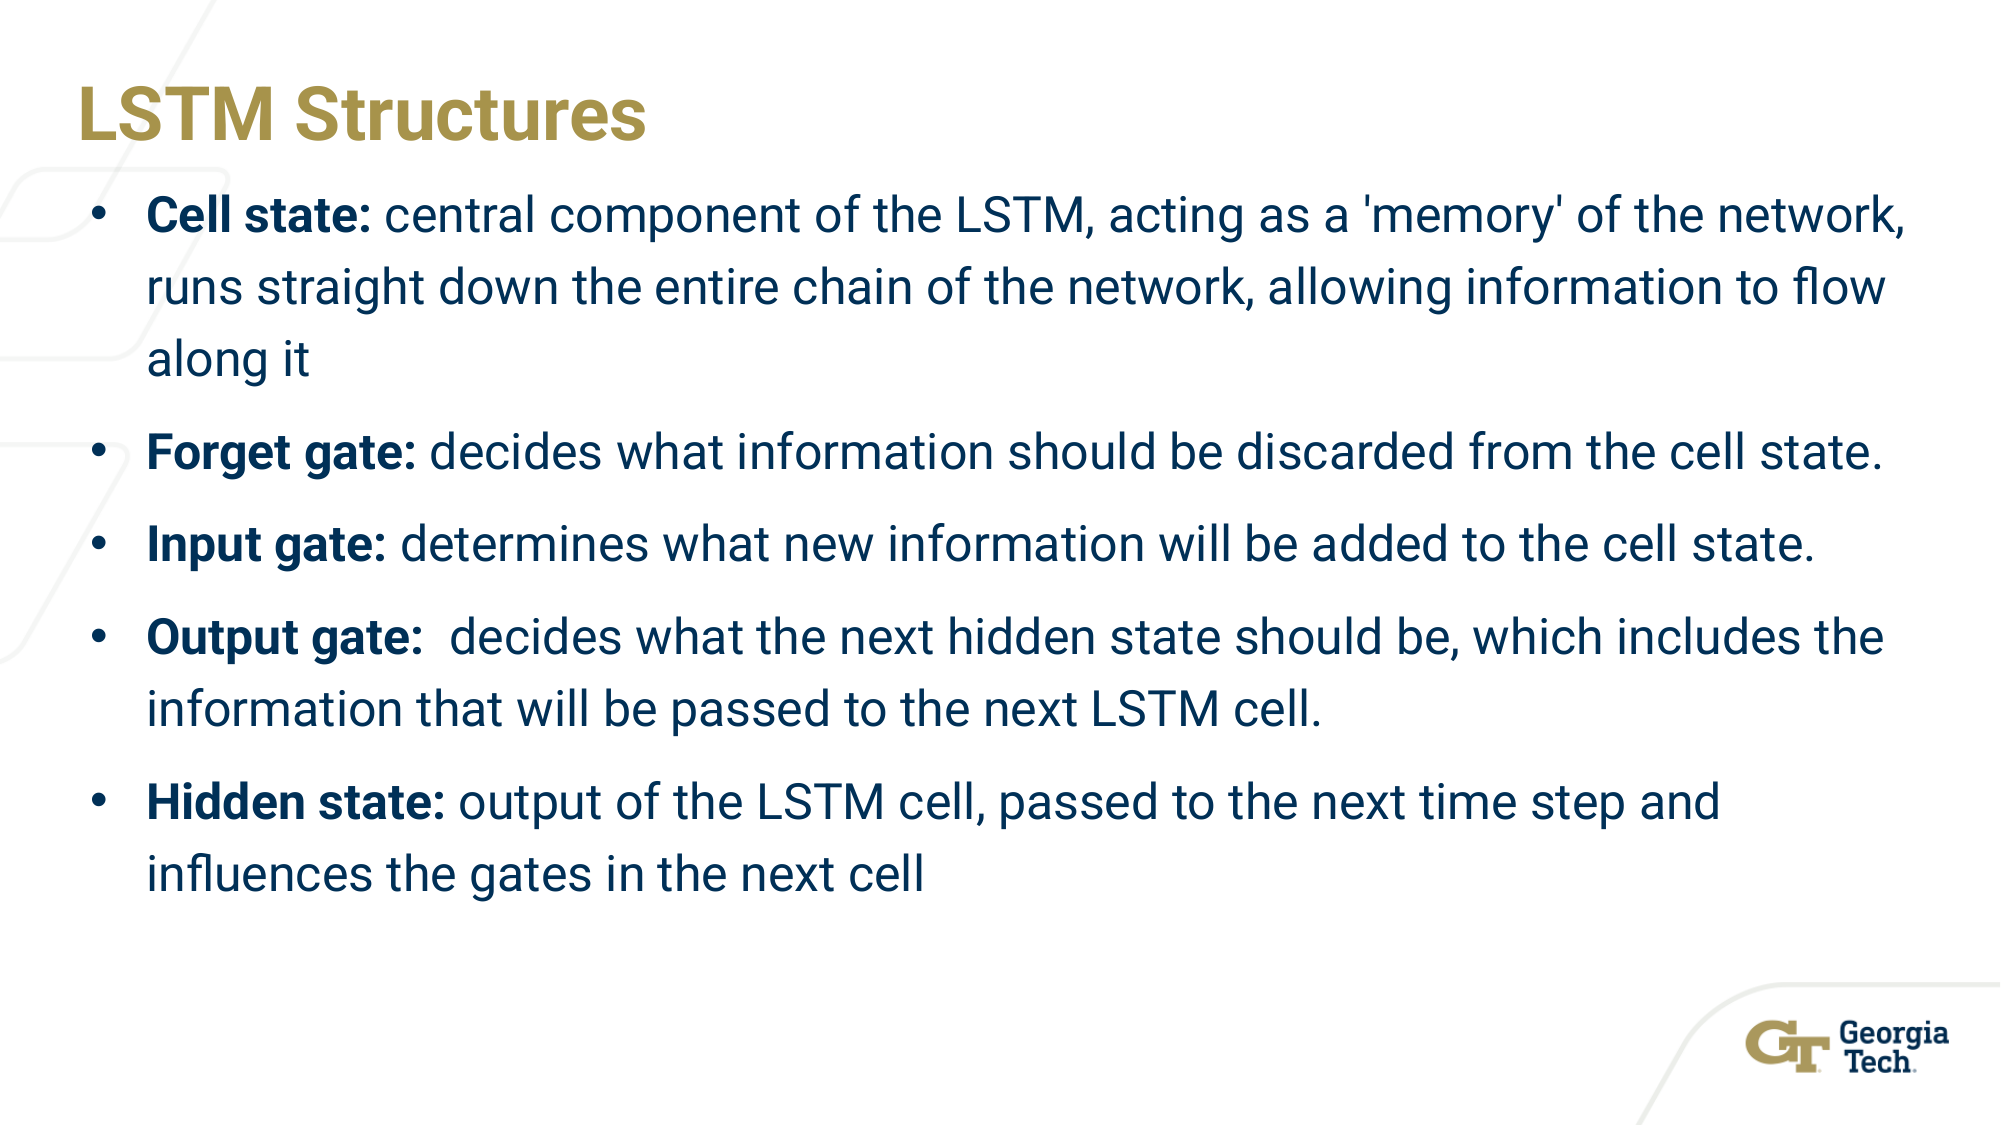

LSTM Structures
Cell state: central component of the LSTM, acting as a 'memory' of the network, runs straight down the entire chain of the network, allowing information to flow along it
Forget gate: decides what information should be discarded from the cell state.
Input gate: determines what new information will be added to the cell state.
Output gate:  decides what the next hidden state should be, which includes the information that will be passed to the next LSTM cell.
Hidden state: output of the LSTM cell, passed to the next time step and influences the gates in the next cell